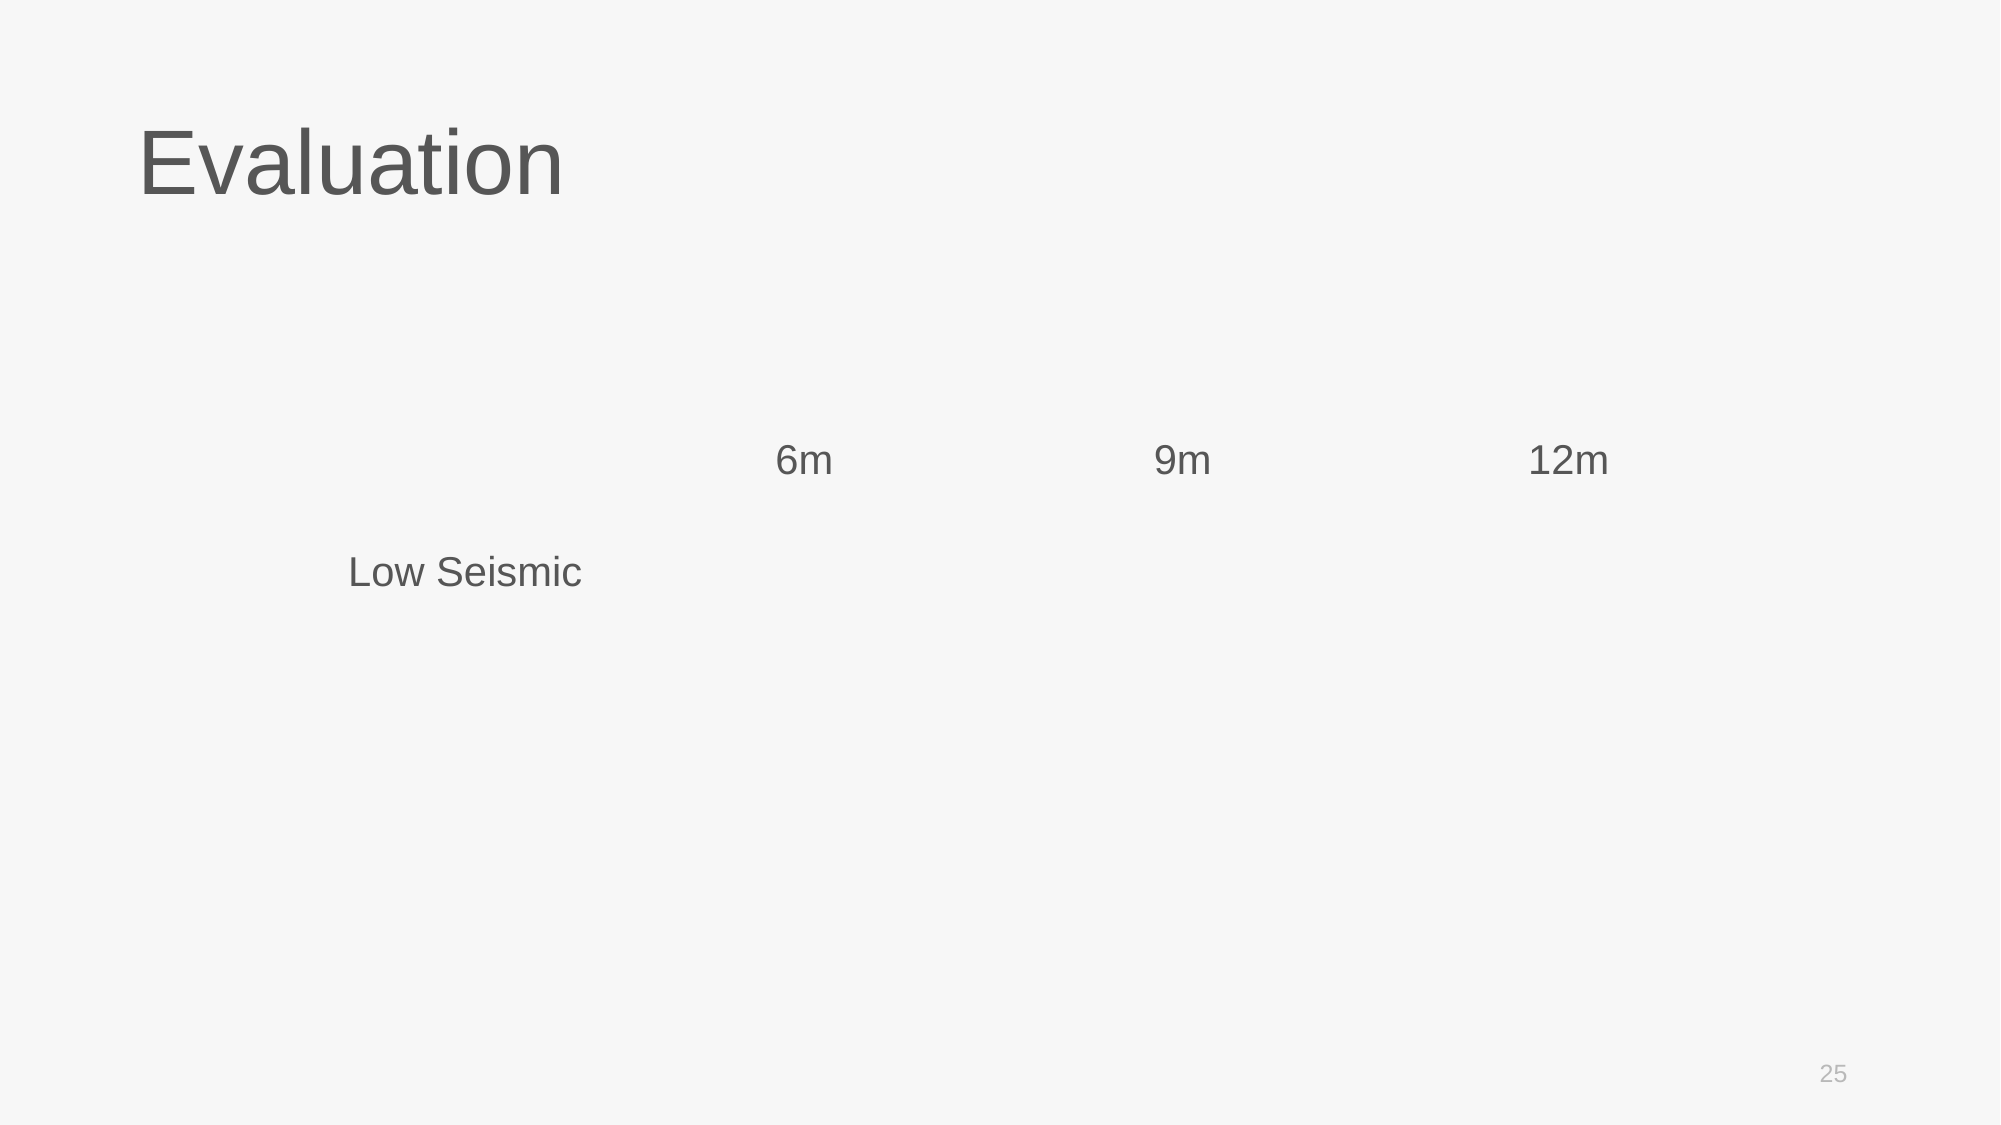

Evaluation
6m
9m
12m
Low Seismic
25